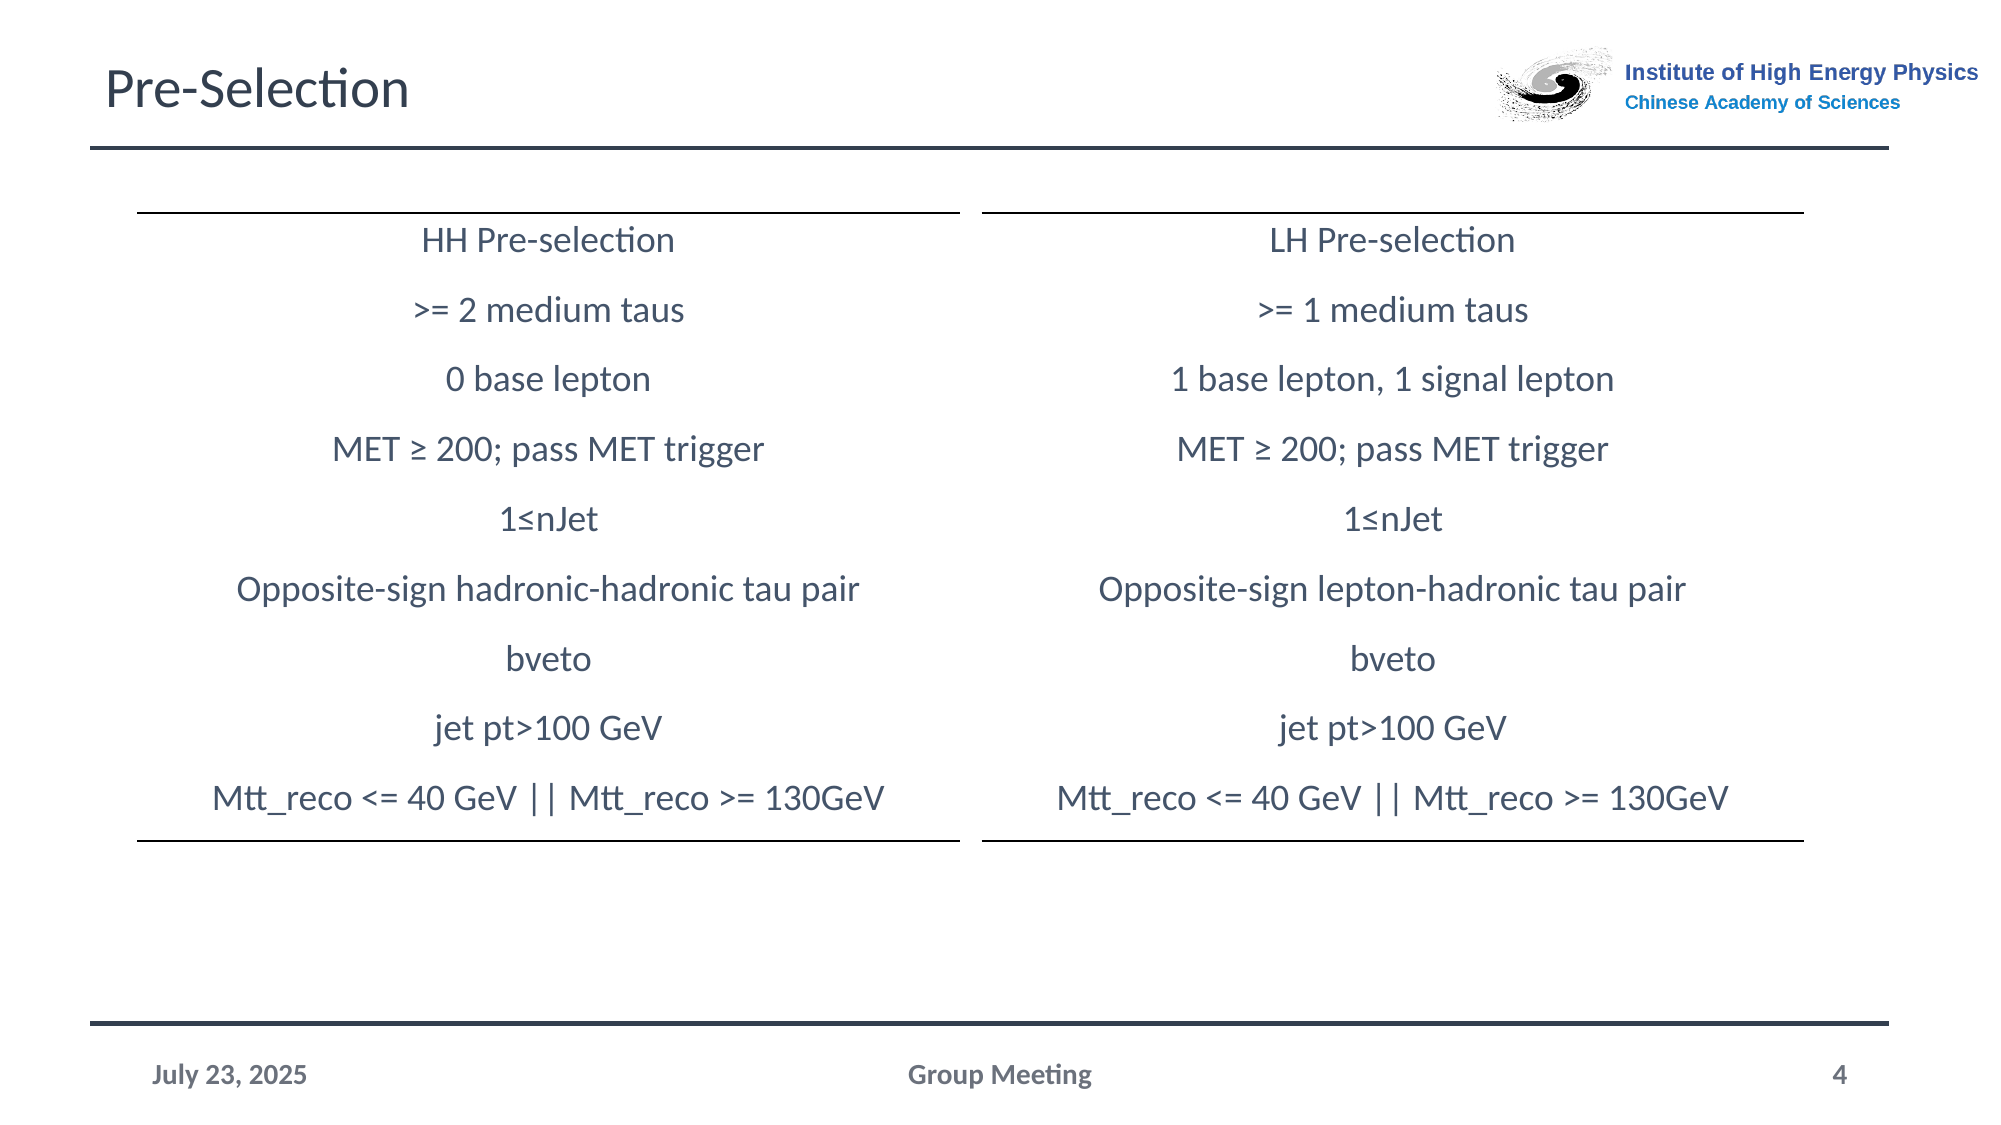

Pre-Selection
| HH Pre-selection |
| --- |
| >= 2 medium taus |
| 0 base lepton |
| MET ≥ 200; pass MET trigger |
| 1≤nJet |
| Opposite-sign hadronic-hadronic tau pair |
| bveto |
| jet pt>100 GeV |
| Mtt\_reco <= 40 GeV || Mtt\_reco >= 130GeV |
| LH Pre-selection |
| --- |
| >= 1 medium taus |
| 1 base lepton, 1 signal lepton |
| MET ≥ 200; pass MET trigger |
| 1≤nJet |
| Opposite-sign lepton-hadronic tau pair |
| bveto |
| jet pt>100 GeV |
| Mtt\_reco <= 40 GeV || Mtt\_reco >= 130GeV |
July 23, 2025
Group Meeting
4